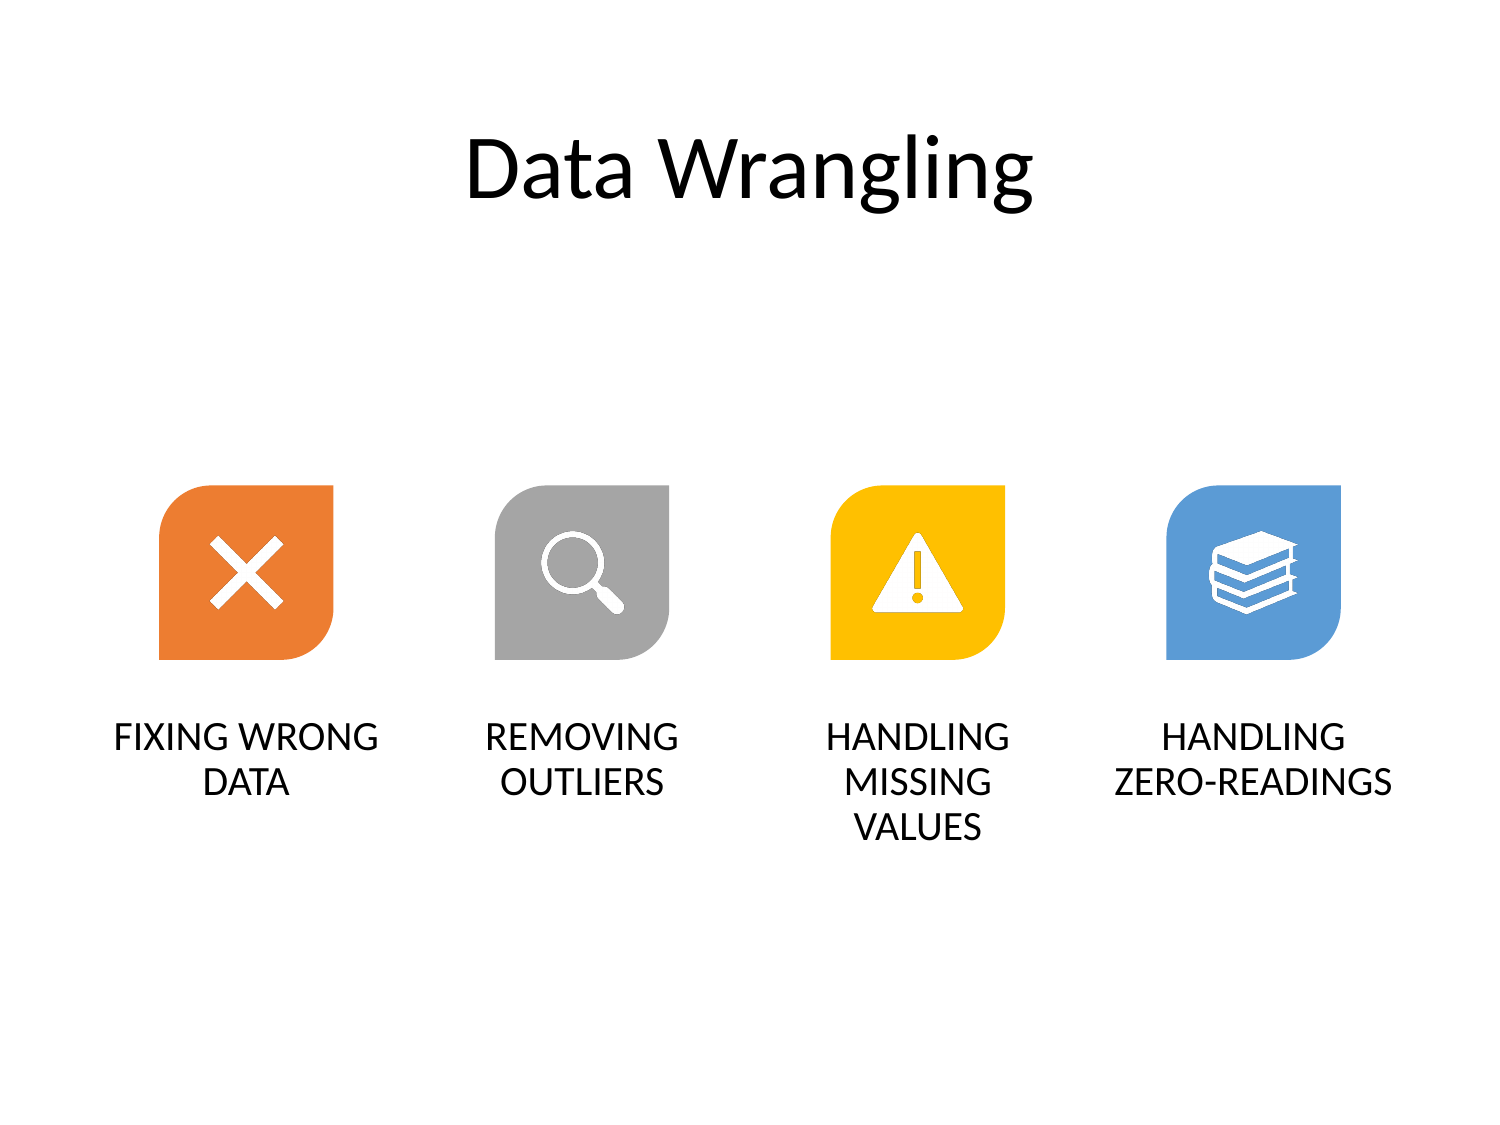

# Data Wrangling
Fixing wrong data
Removing outliers
Handling missing values
Handling zero-readings